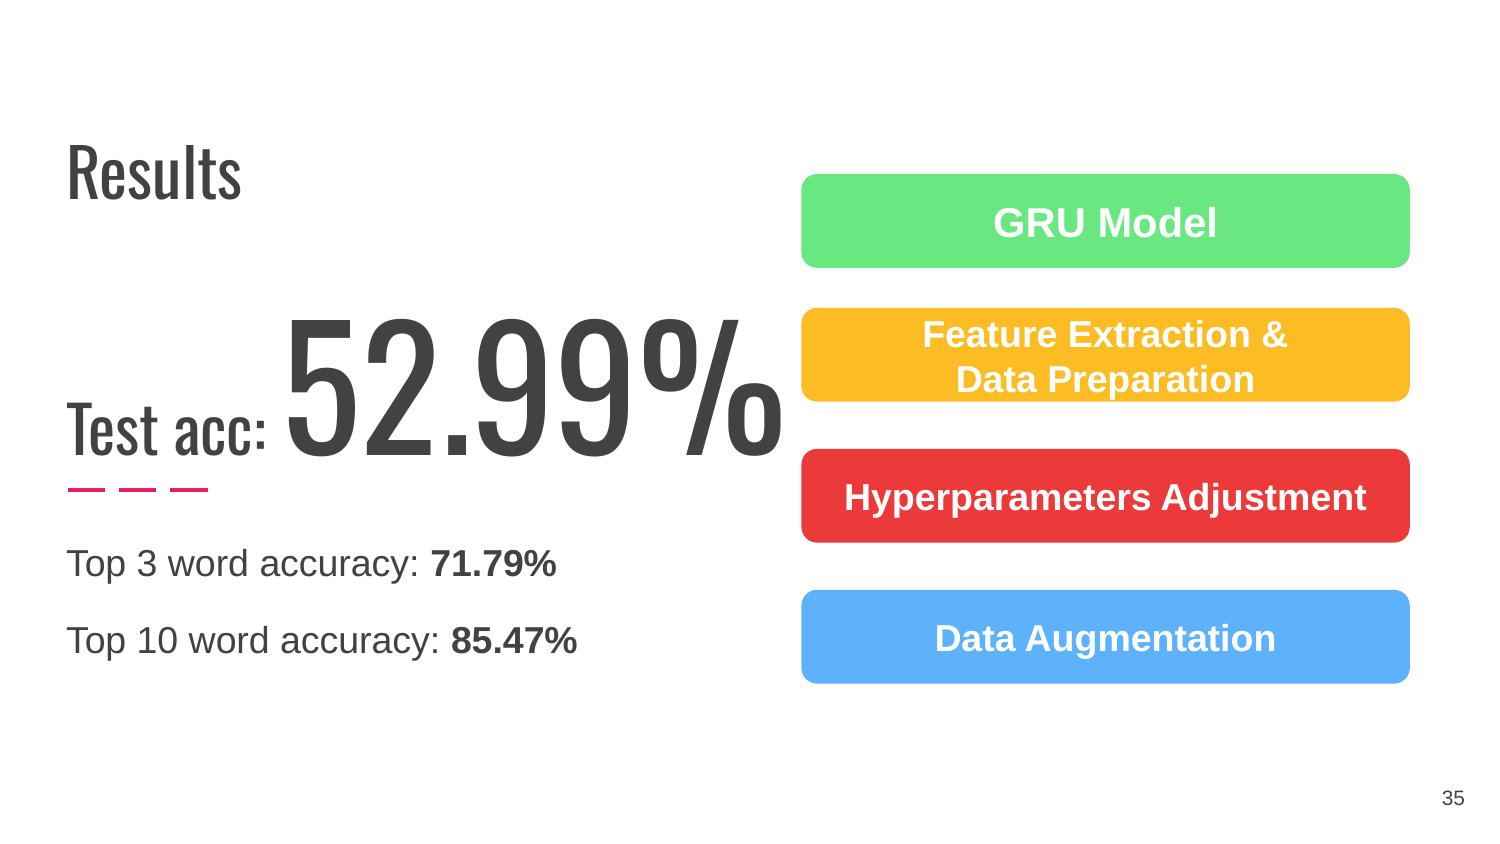

Results
GRU Model
# Test acc: 52.99%
Feature Extraction &
Data Preparation
Hyperparameters Adjustment
Top 3 word accuracy: 71.79%
Top 10 word accuracy: 85.47%
Data Augmentation
35